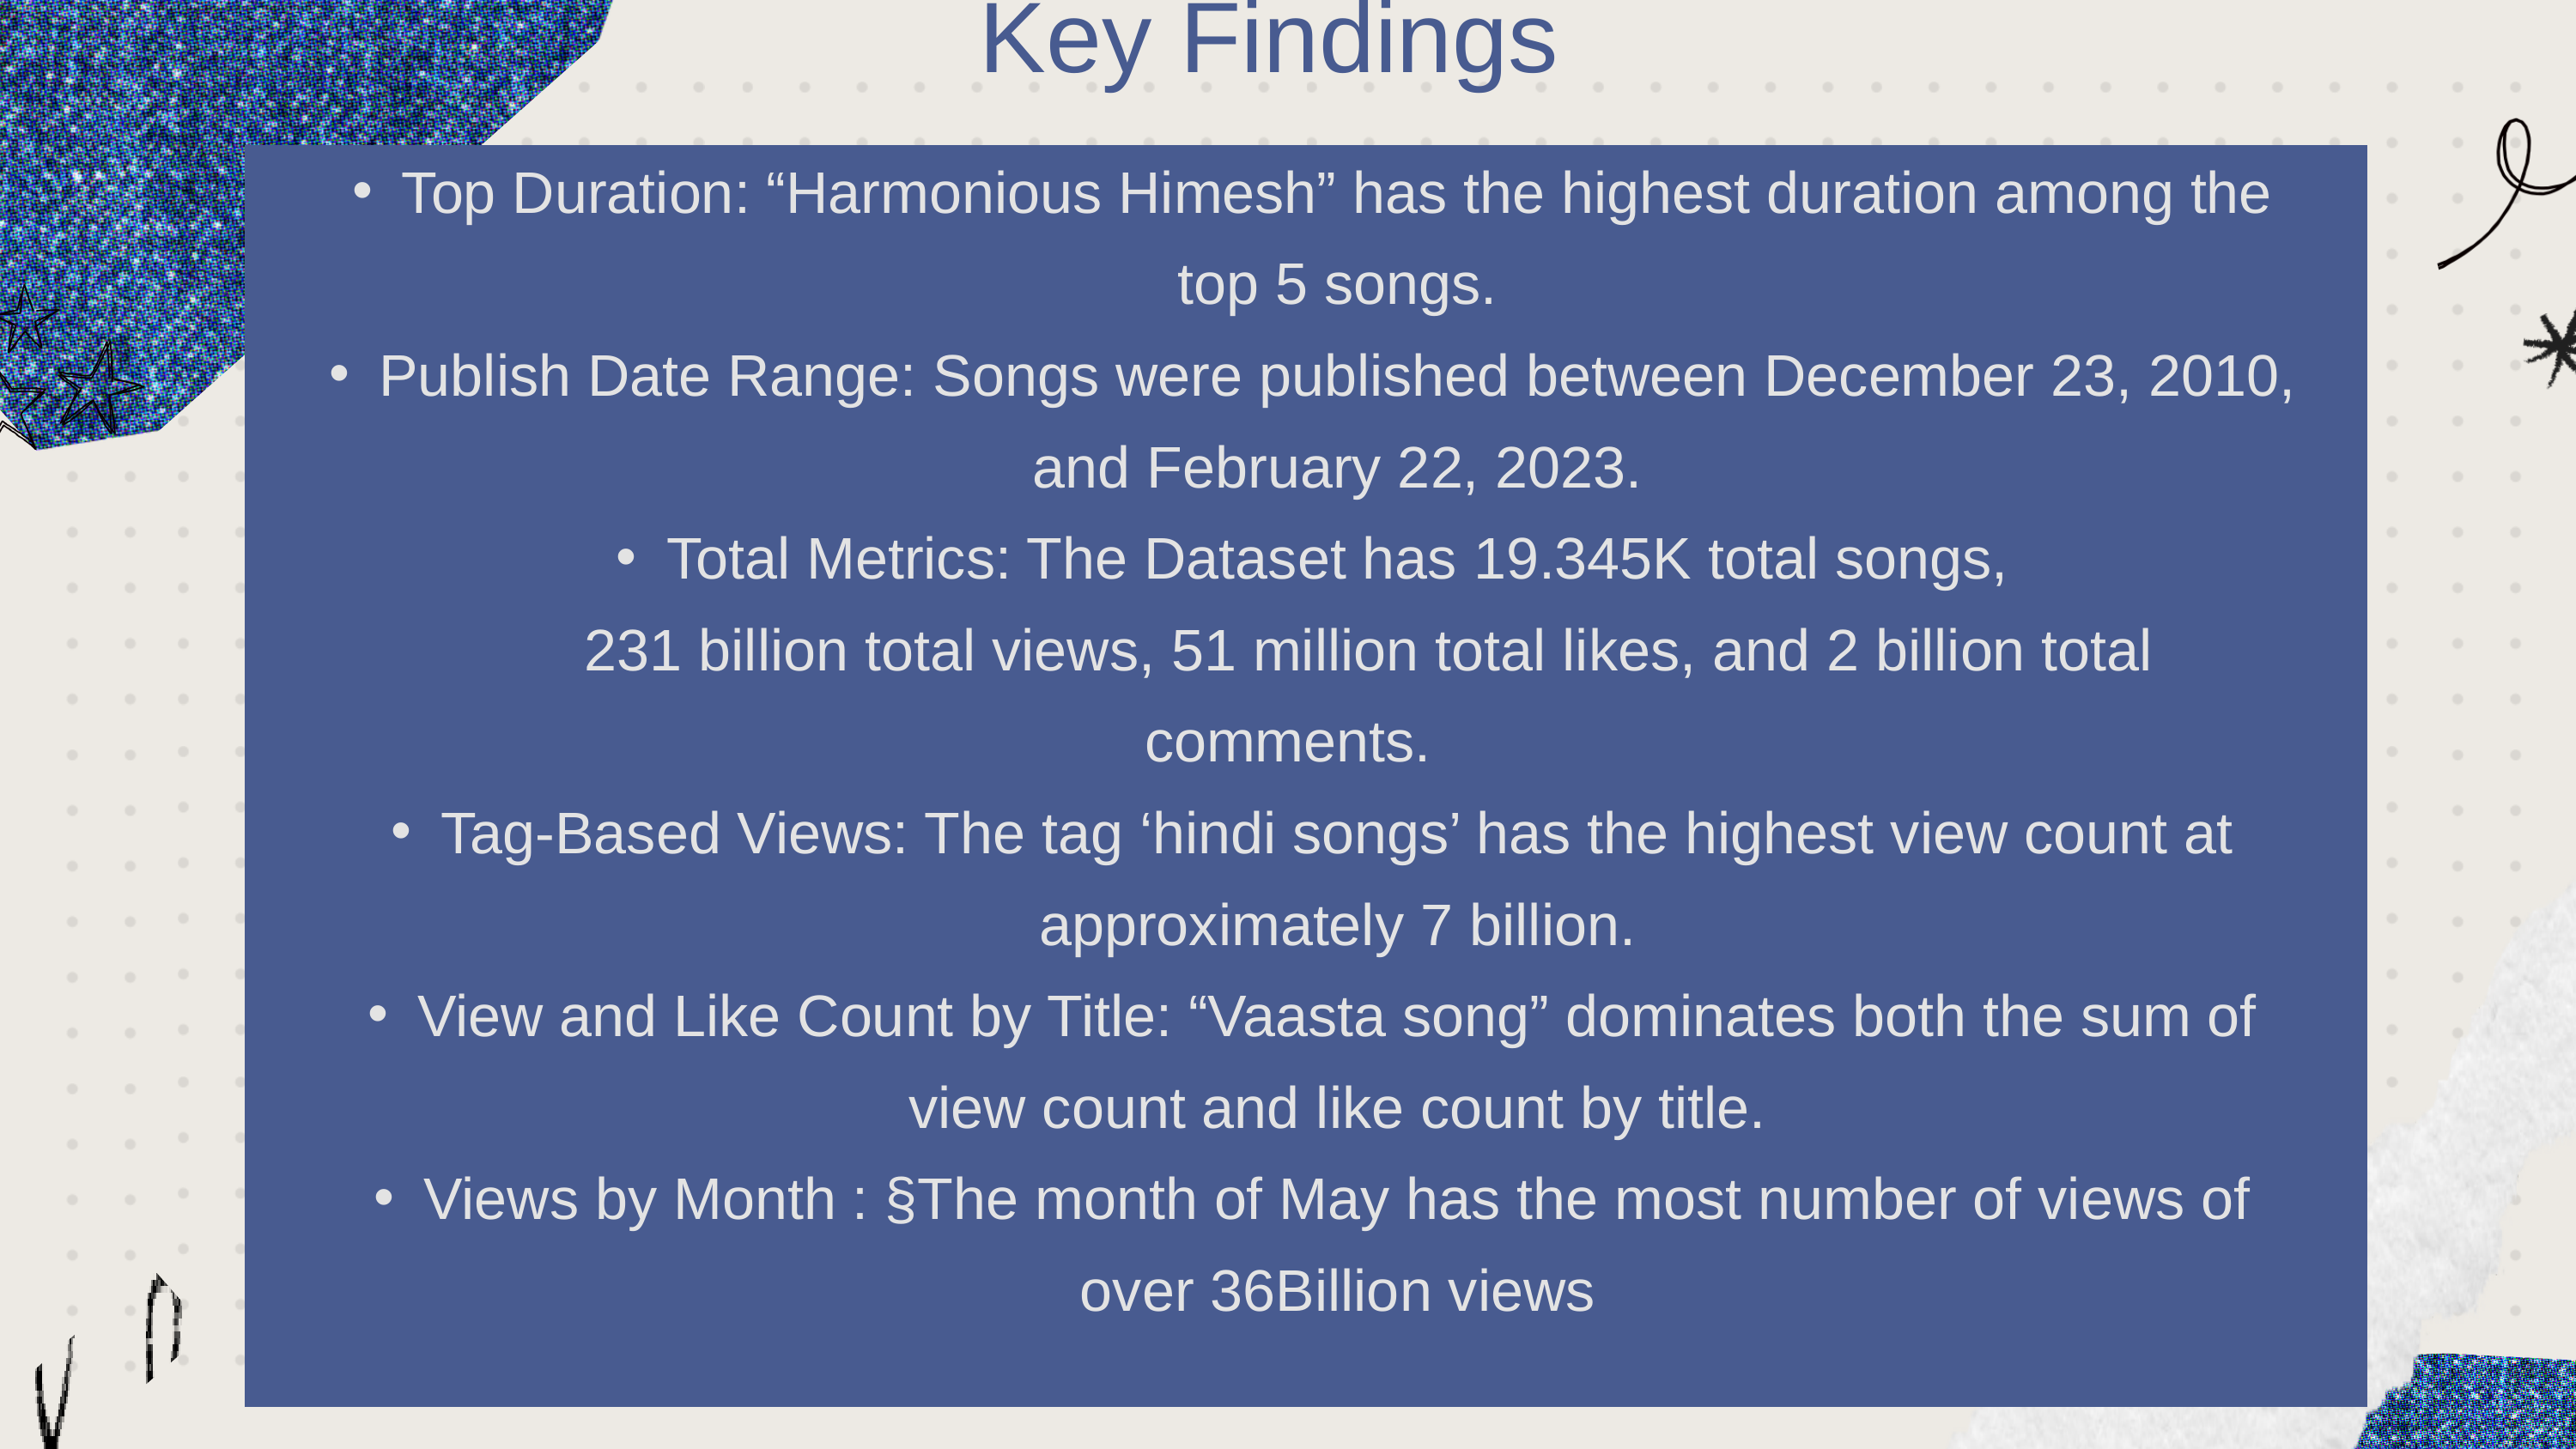

Key Findings

Top Duration: “Harmonious Himesh” has the highest duration among the top 5 songs.
Publish Date Range: Songs were published between December 23, 2010, and February 22, 2023.
Total Metrics: The Dataset has 19.345K total songs,
          231 billion total views, 51 million total likes, and 2 billion total comments.
Tag-Based Views: The tag ‘hindi songs’ has the highest view count at approximately 7 billion.
View and Like Count by Title: “Vaasta song” dominates both the sum of view count and like count by title.
Views by Month : §The month of May has the most number of views of over 36Billion views

INCREASING VISIBILITY